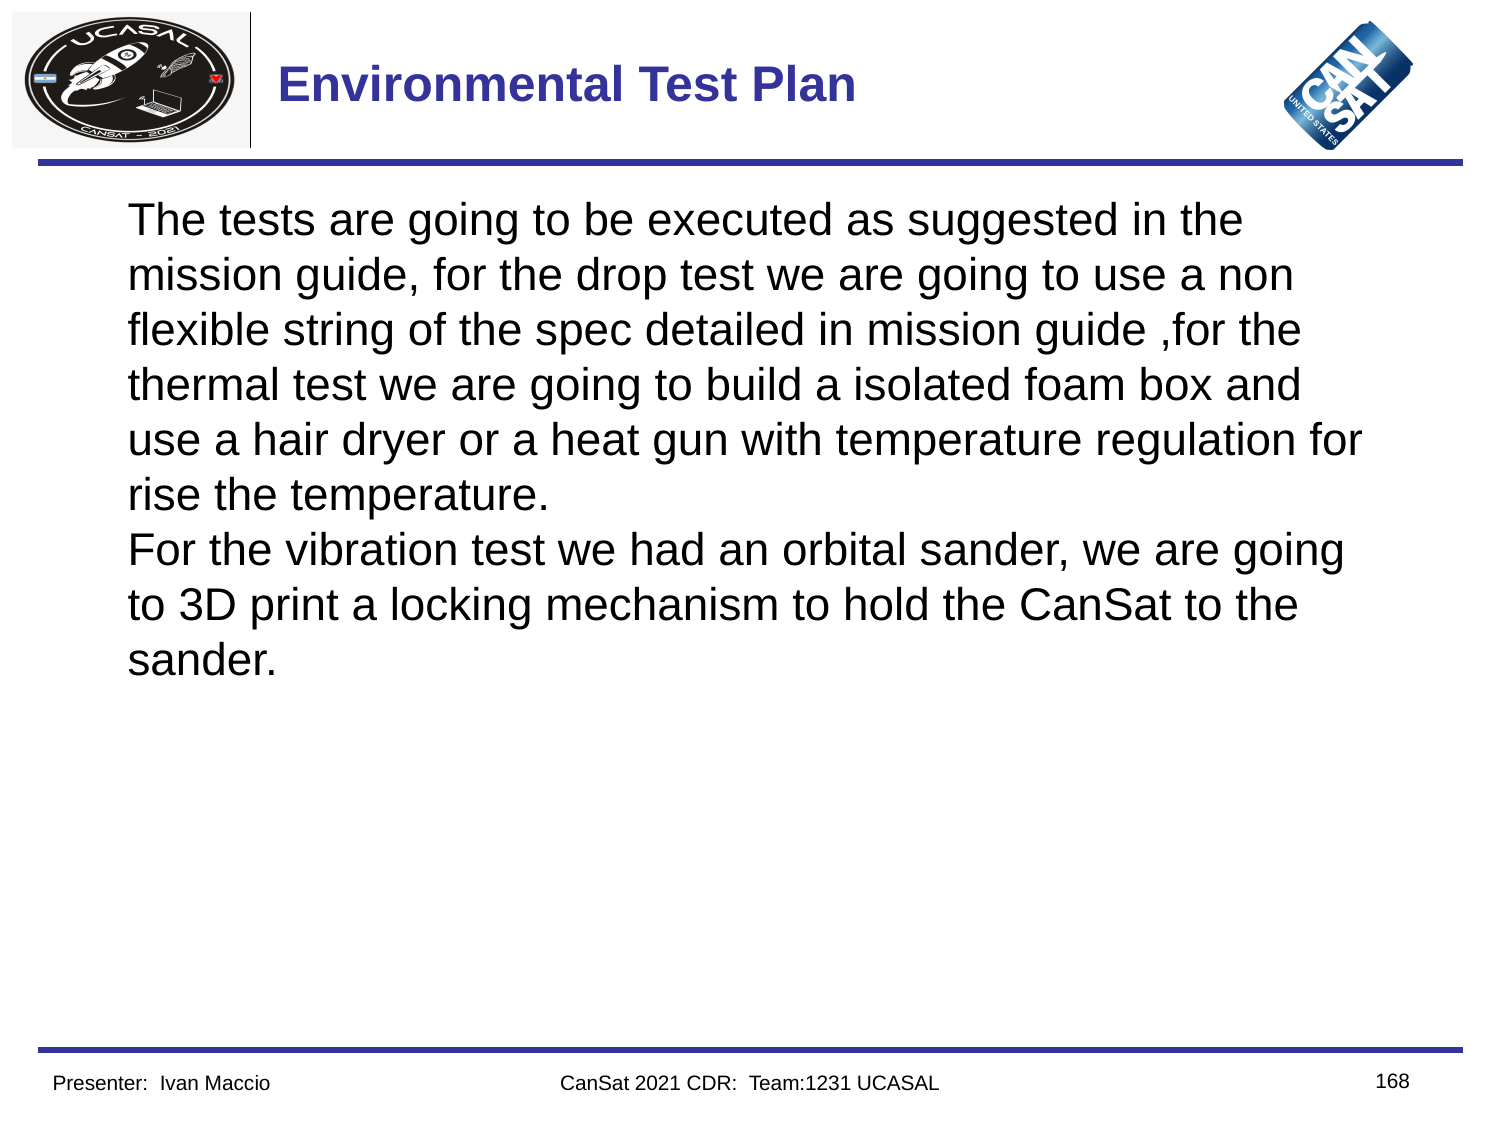

# Environmental Test Plan
The tests are going to be executed as suggested in the
mission guide, for the drop test we are going to use a non
flexible string of the spec detailed in mission guide ,for the
thermal test we are going to build a isolated foam box and
use a hair dryer or a heat gun with temperature regulation for
rise the temperature.
For the vibration test we had an orbital sander, we are going
to 3D print a locking mechanism to hold the CanSat to the
sander.

168
Presenter:  Ivan Maccio
CanSat 2021 CDR:  Team:1231 UCASAL